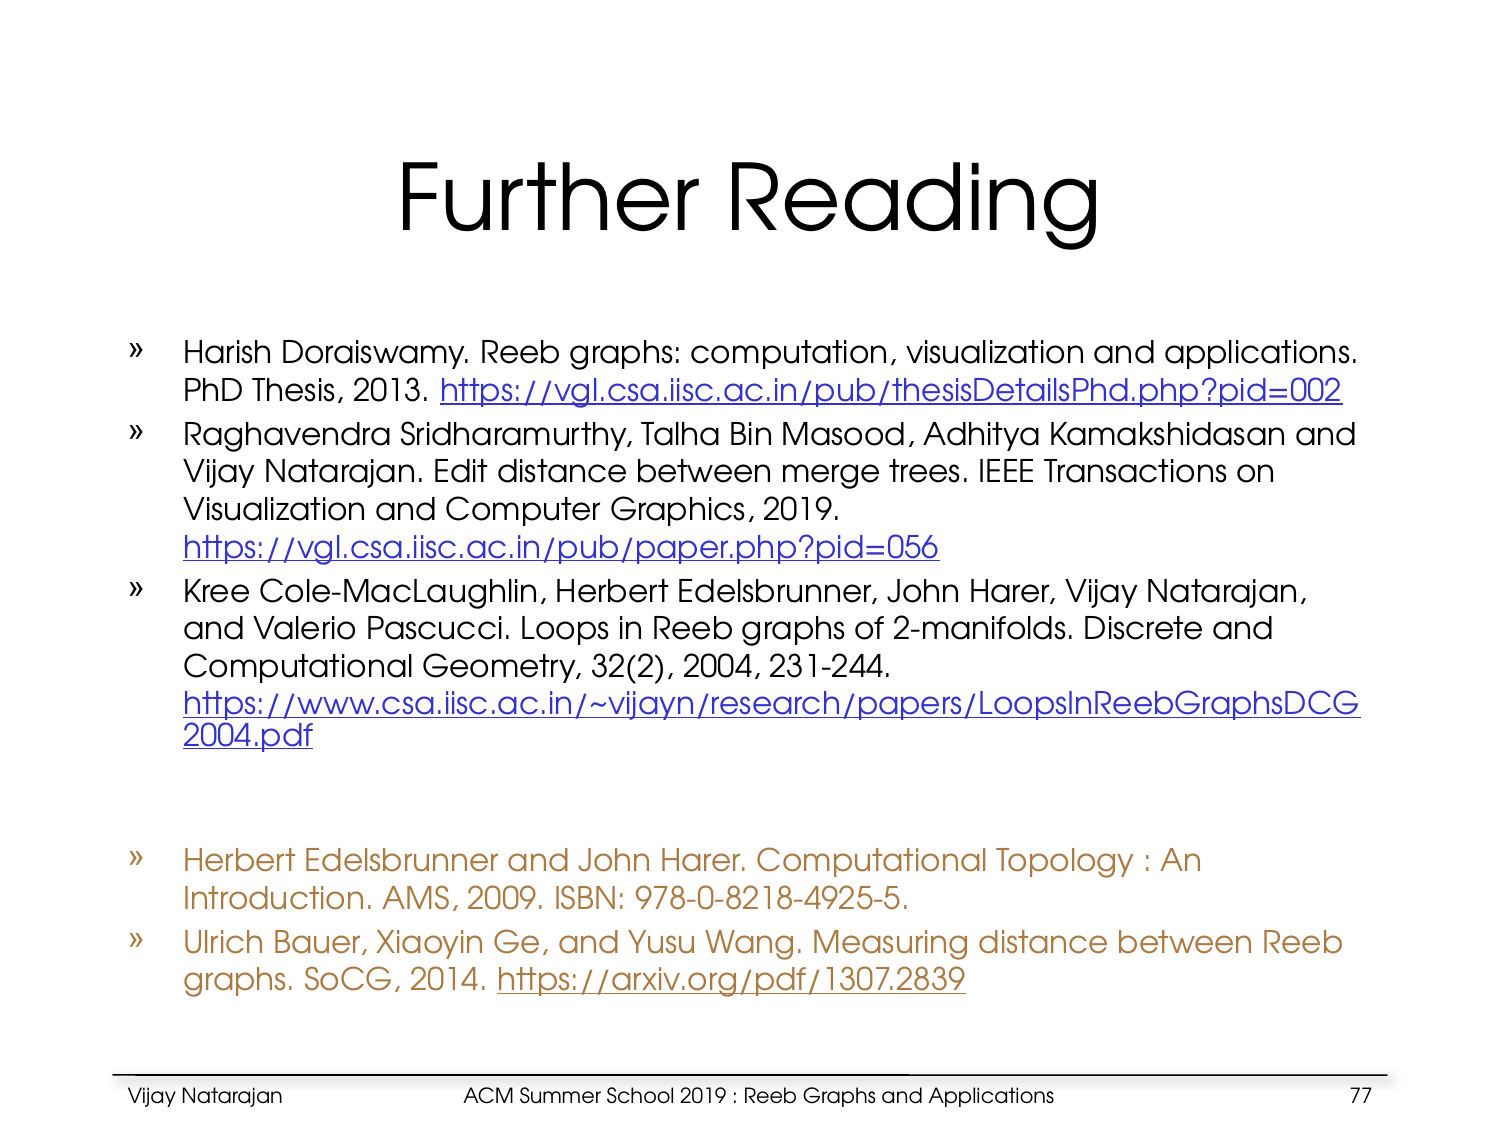

# Further Reading
Harish Doraiswamy. Reeb graphs: computation, visualization and applications. PhD Thesis, 2013. https://vgl.csa.iisc.ac.in/pub/thesisDetailsPhd.php?pid=002
Raghavendra Sridharamurthy, Talha Bin Masood, Adhitya Kamakshidasan and Vijay Natarajan. Edit distance between merge trees. IEEE Transactions on Visualization and Computer Graphics, 2019. https://vgl.csa.iisc.ac.in/pub/paper.php?pid=056
Kree Cole-MacLaughlin, Herbert Edelsbrunner, John Harer, Vijay Natarajan, and Valerio Pascucci. Loops in Reeb graphs of 2-manifolds. Discrete and Computational Geometry, 32(2), 2004, 231-244. https://www.csa.iisc.ac.in/~vijayn/research/papers/LoopsInReebGraphsDCG2004.pdf

Herbert Edelsbrunner and John Harer. Computational Topology : An Introduction. AMS, 2009. ISBN: 978-0-8218-4925-5.
Ulrich Bauer, Xiaoyin Ge, and Yusu Wang. Measuring distance between Reeb graphs. SoCG, 2014. https://arxiv.org/pdf/1307.2839

Vijay Natarajan
ACM Summer School 2019 : Reeb Graphs and Applications
77